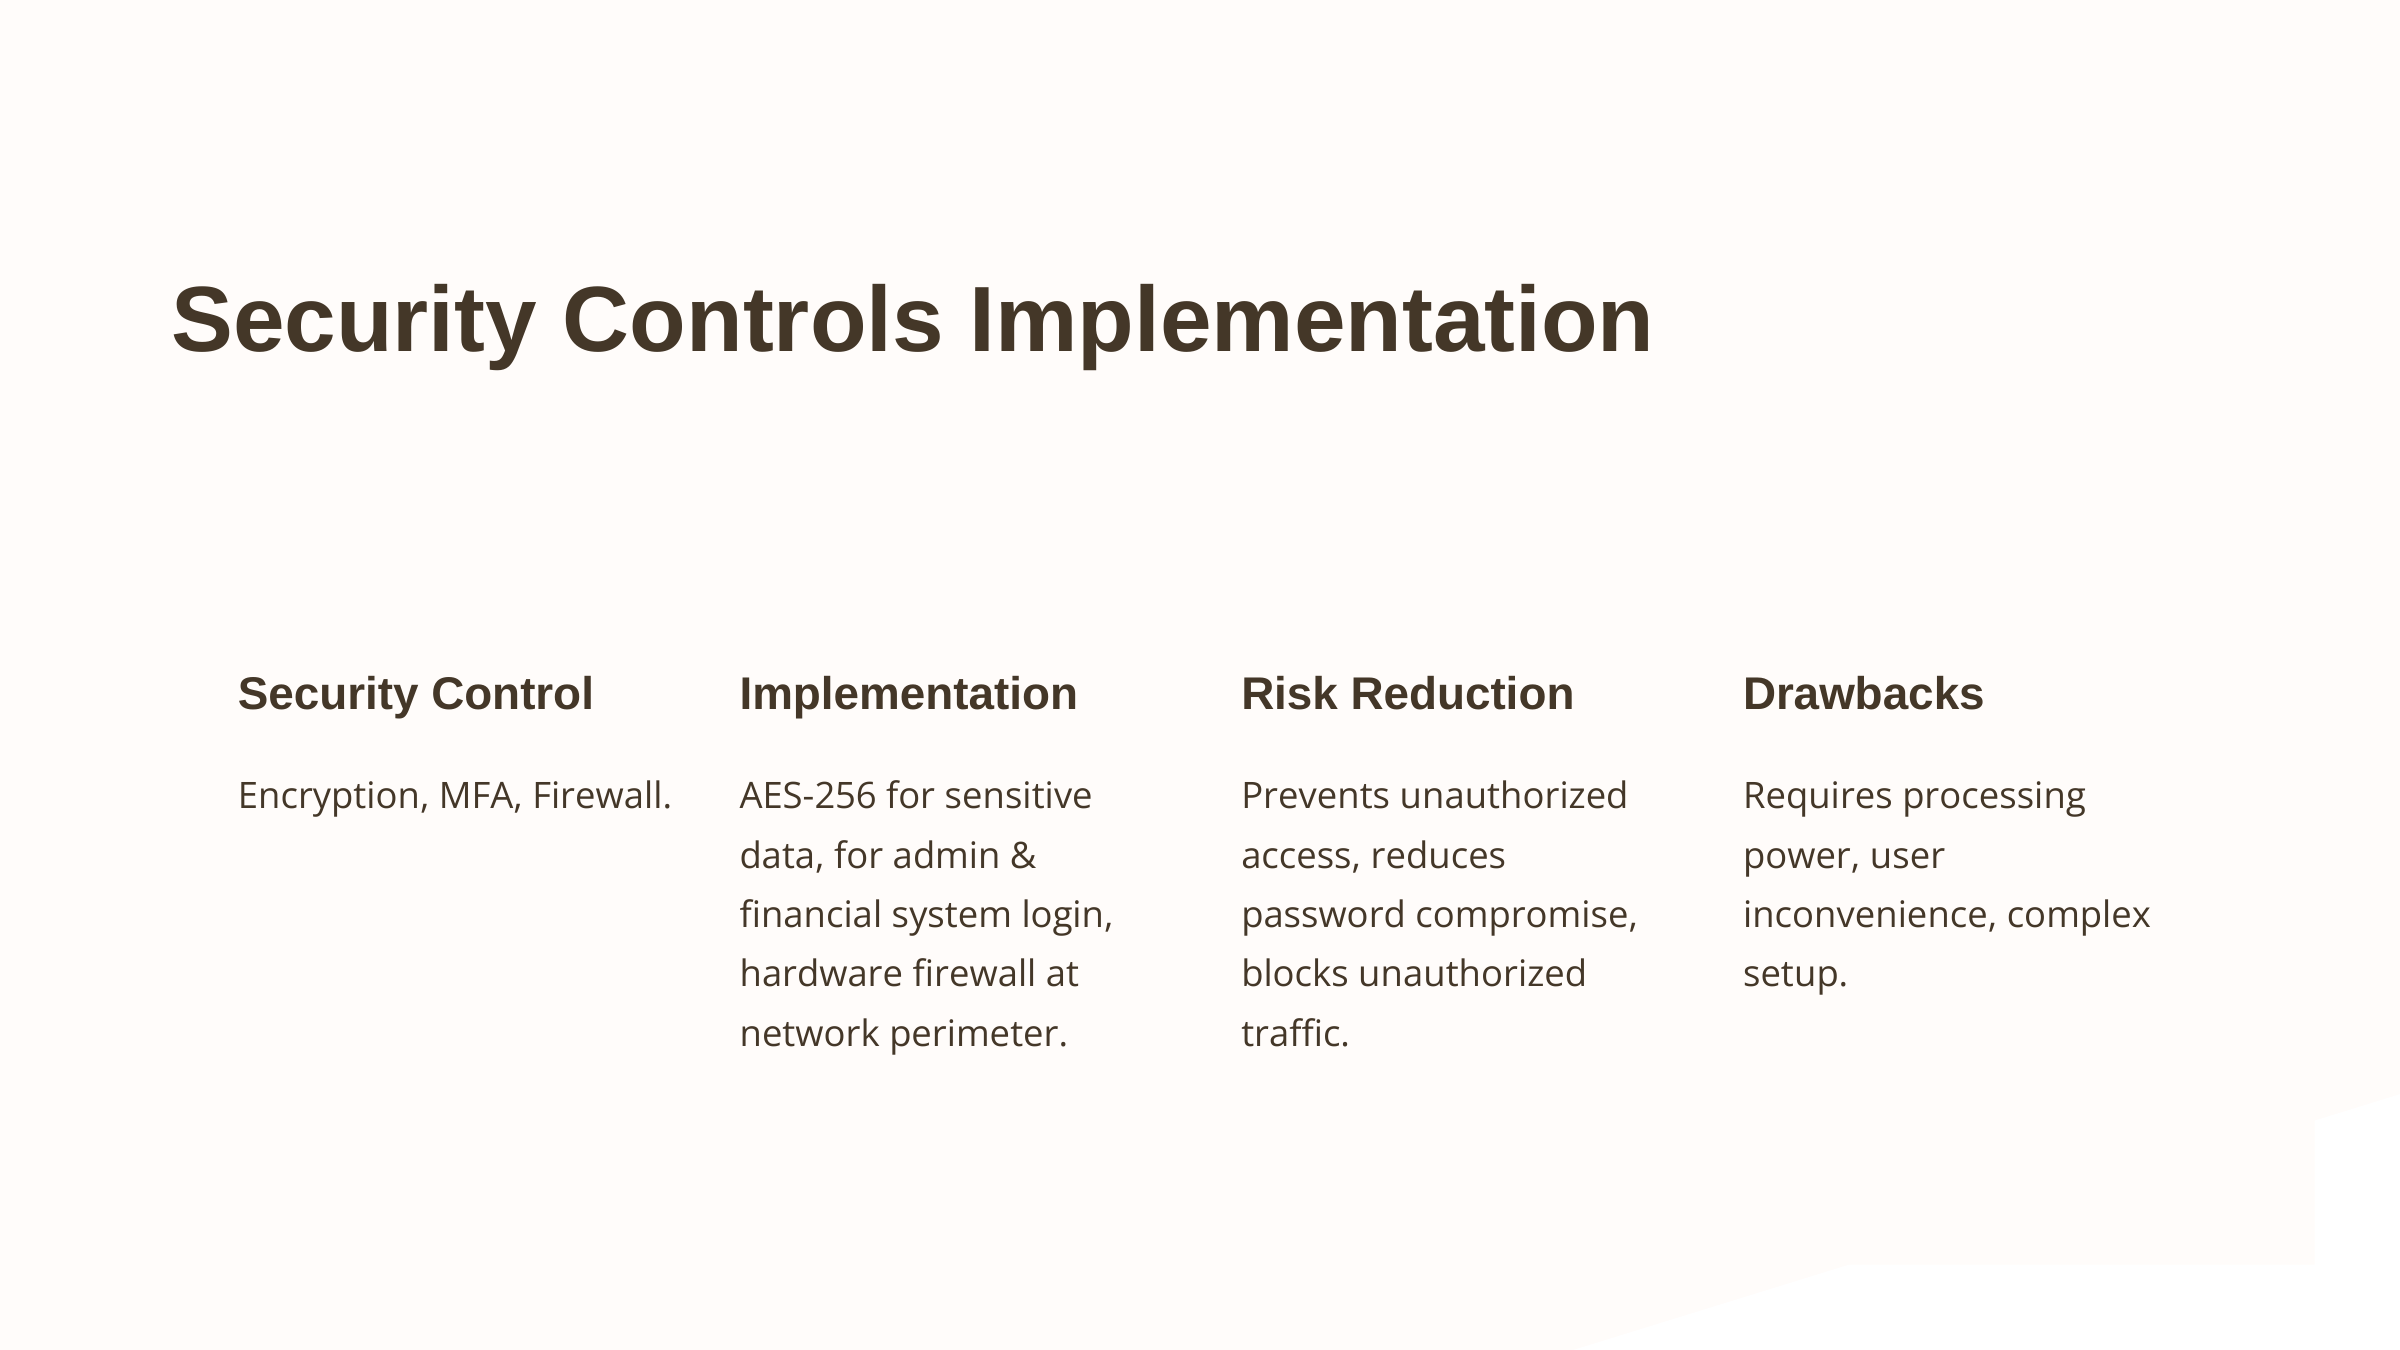

Security Controls Implementation
Security Control
Implementation
Risk Reduction
Drawbacks
Encryption, MFA, Firewall.
AES-256 for sensitive data, for admin & financial system login, hardware firewall at network perimeter.
Prevents unauthorized access, reduces password compromise, blocks unauthorized traffic.
Requires processing power, user inconvenience, complex setup.